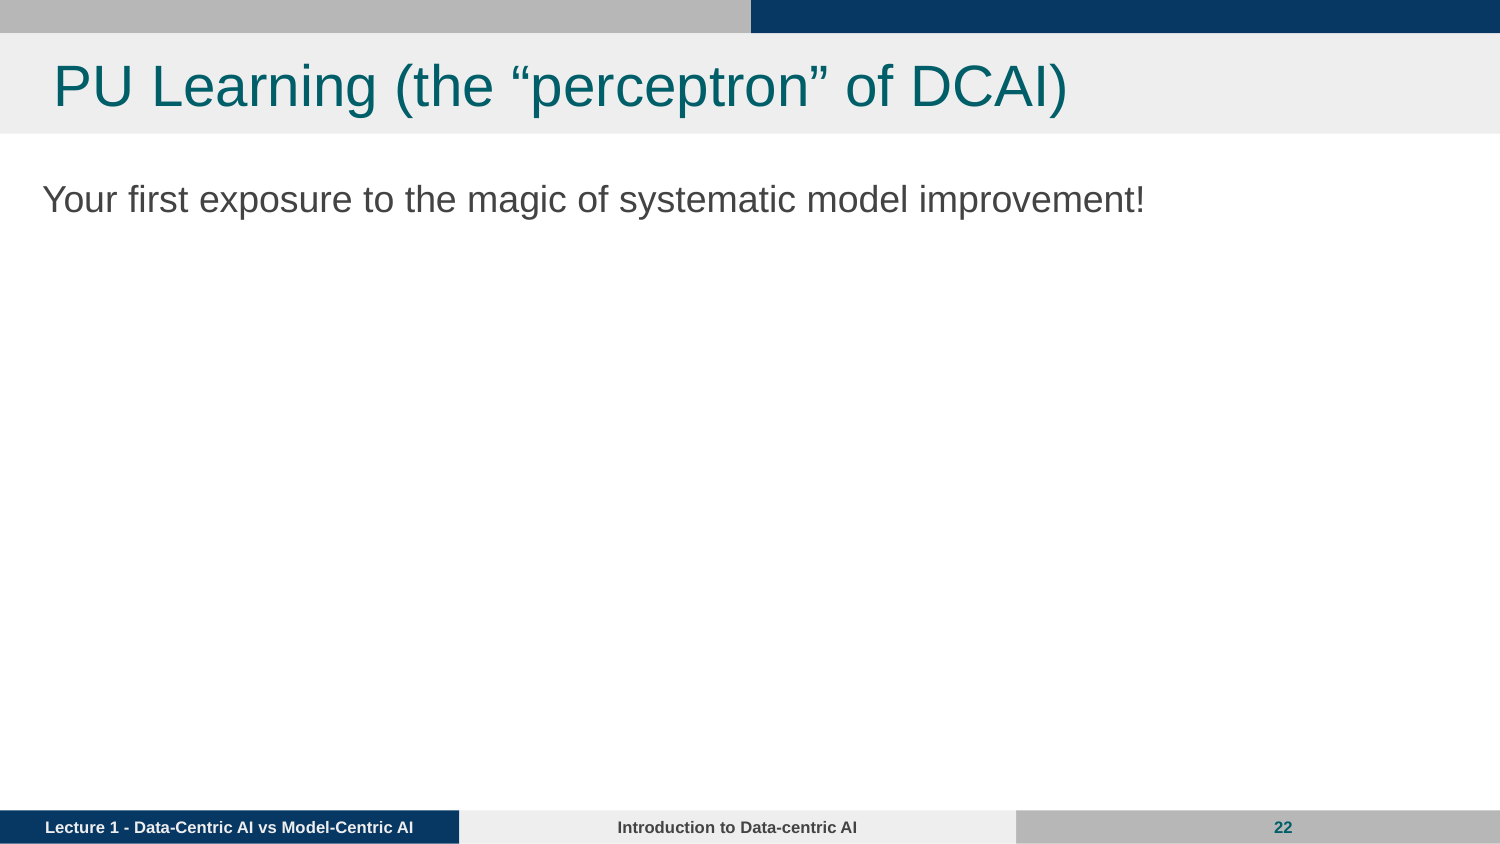

# PU Learning (the “perceptron” of DCAI)
Your first exposure to the magic of systematic model improvement!
22